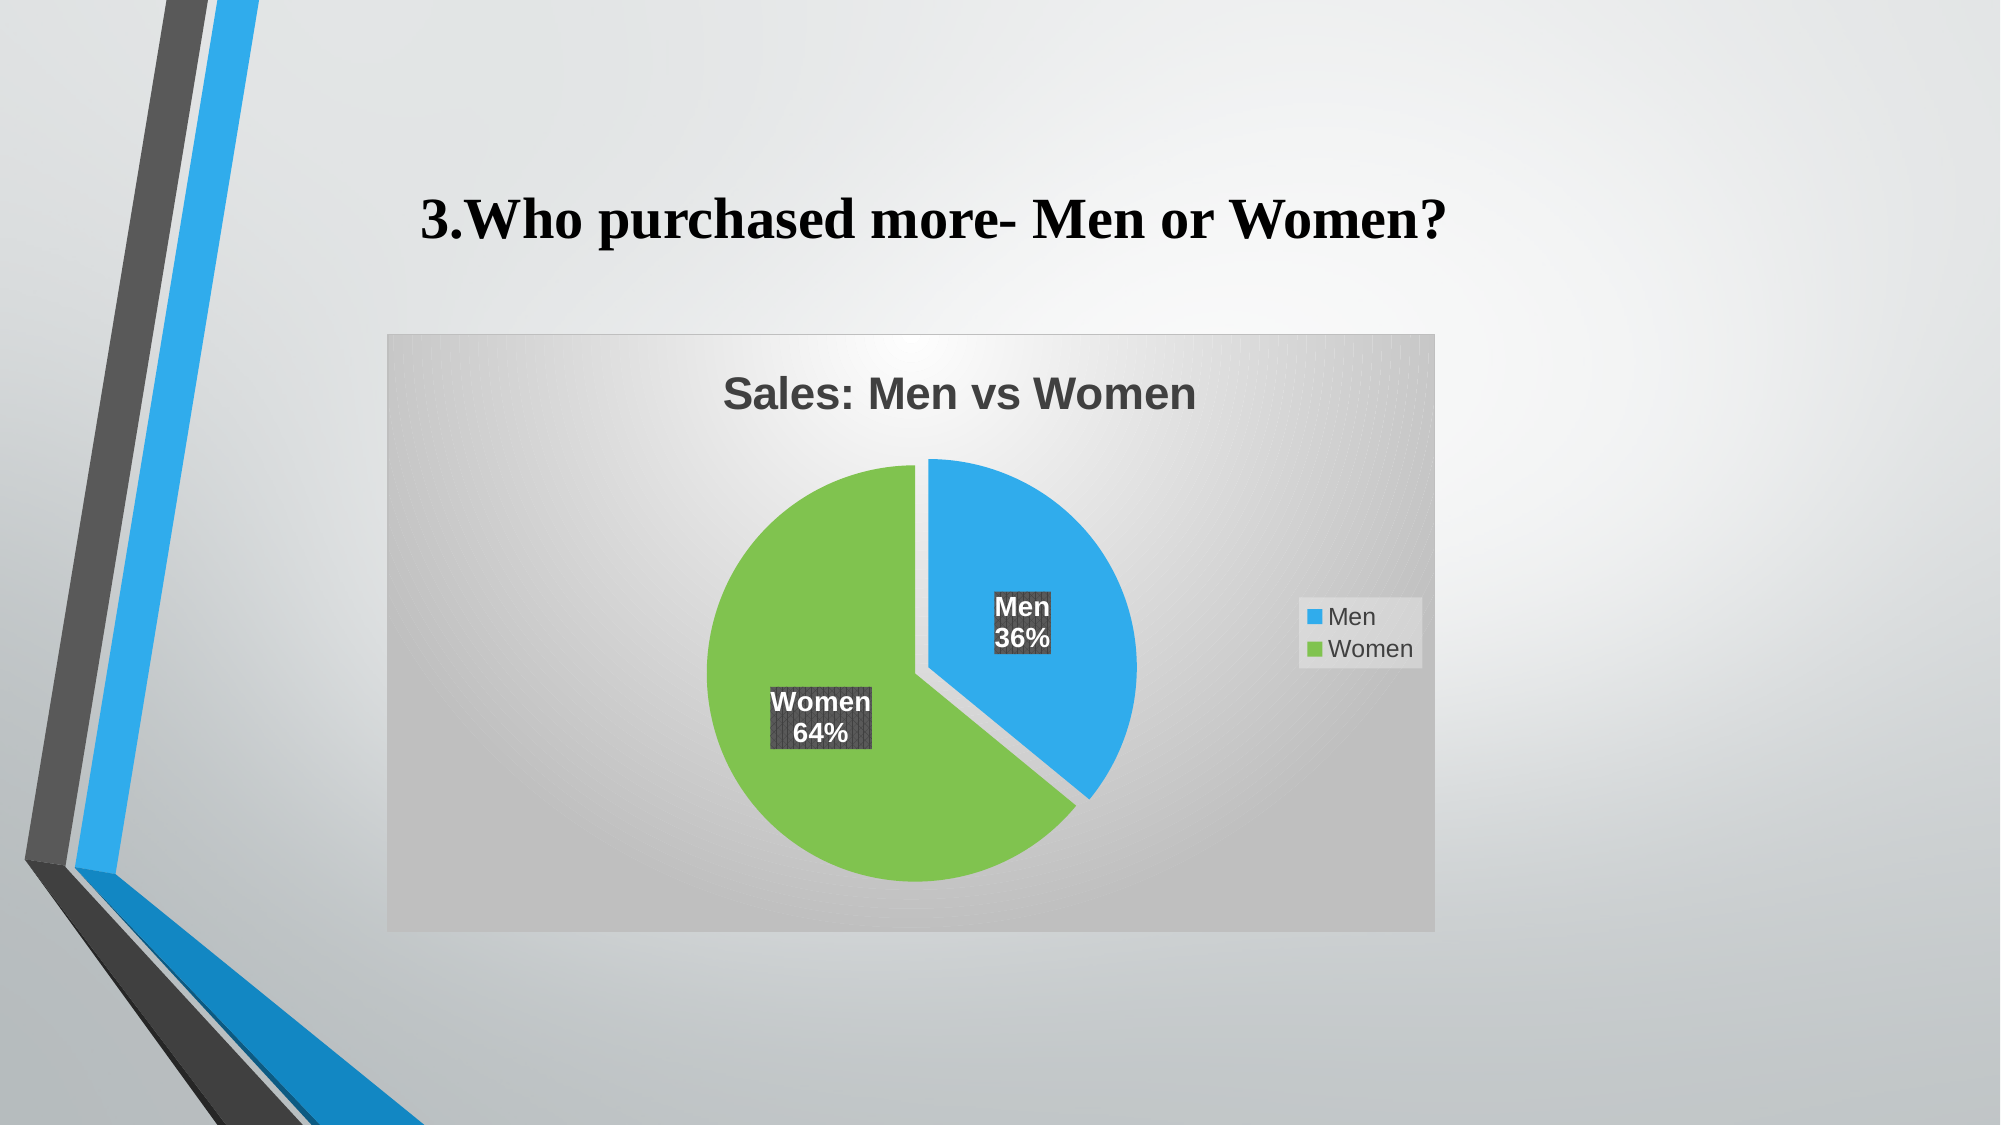

# 3.Who purchased more- Men or Women?

### Chart: Sales: Men vs Women

| Category | Total |
|---|---|
| Men | 7613604.0 |
| Women | 13562773.0 |